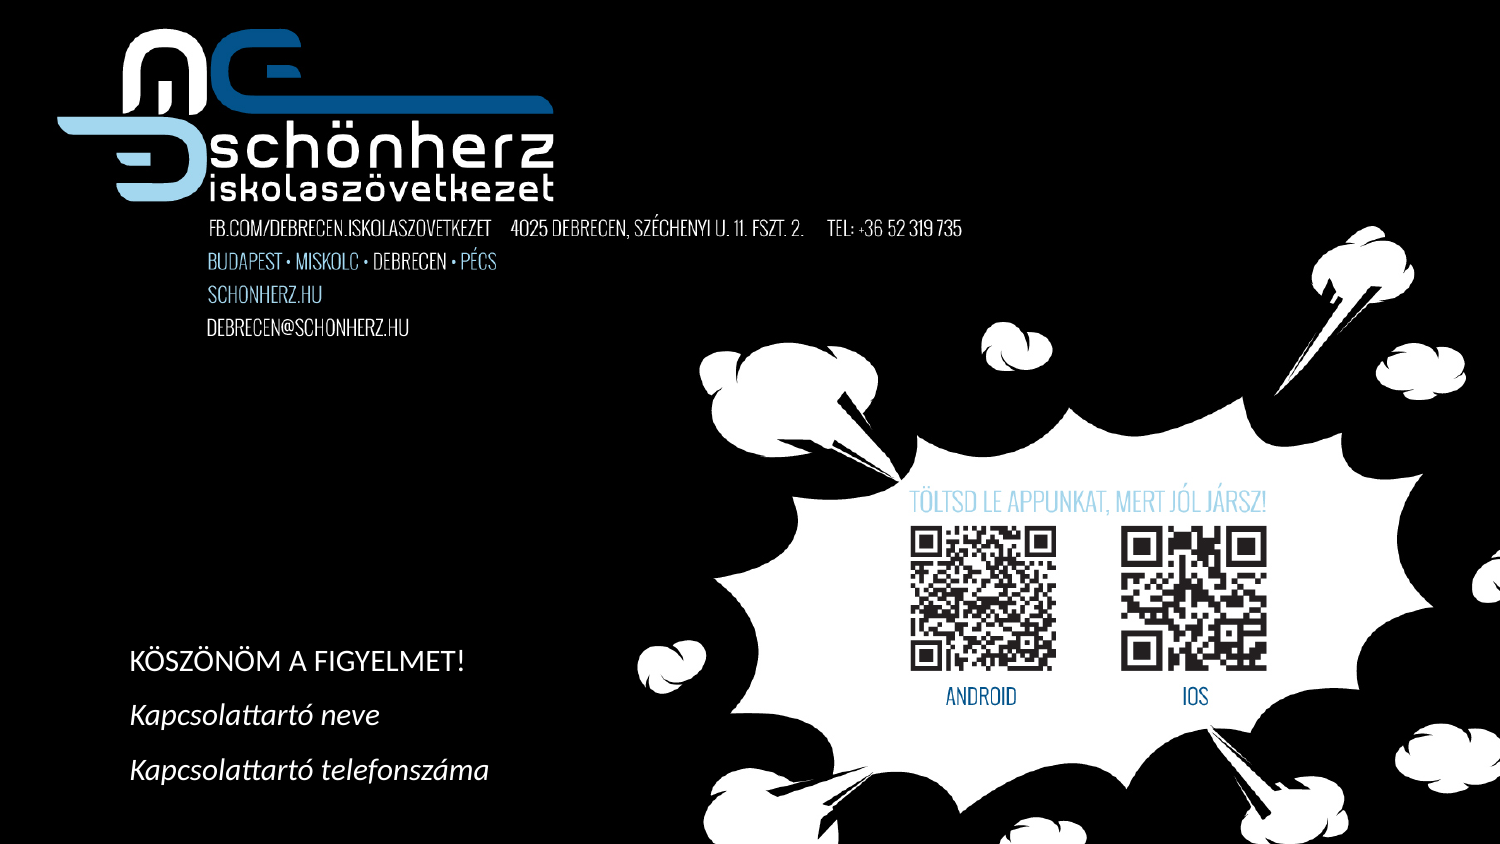

KÖSZÖNÖM A FIGYELMET!
Kapcsolattartó neve
Kapcsolattartó telefonszáma